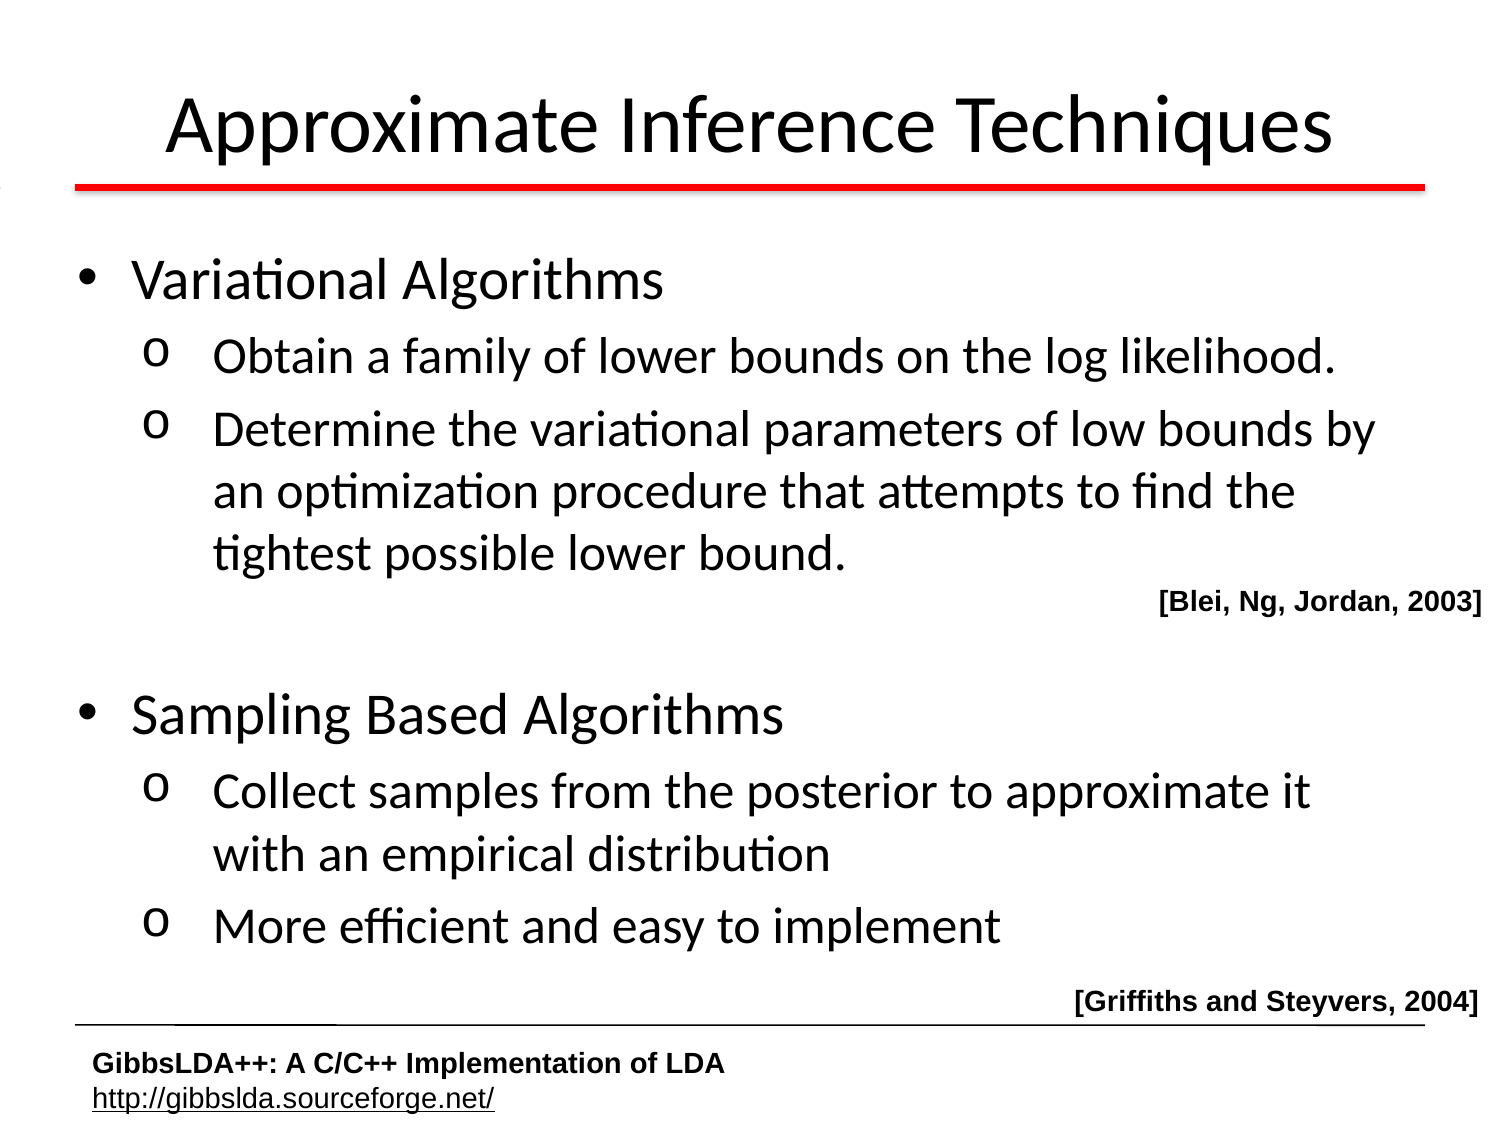

# Approximate Inference Techniques
Variational Algorithms
Obtain a family of lower bounds on the log likelihood.
Determine the variational parameters of low bounds by an optimization procedure that attempts to find the tightest possible lower bound.

Sampling Based Algorithms
Collect samples from the posterior to approximate it with an empirical distribution
More efficient and easy to implement
[Blei, Ng, Jordan, 2003]
[Griffiths and Steyvers, 2004]
GibbsLDA++: A C/C++ Implementation of LDA
http://gibbslda.sourceforge.net/